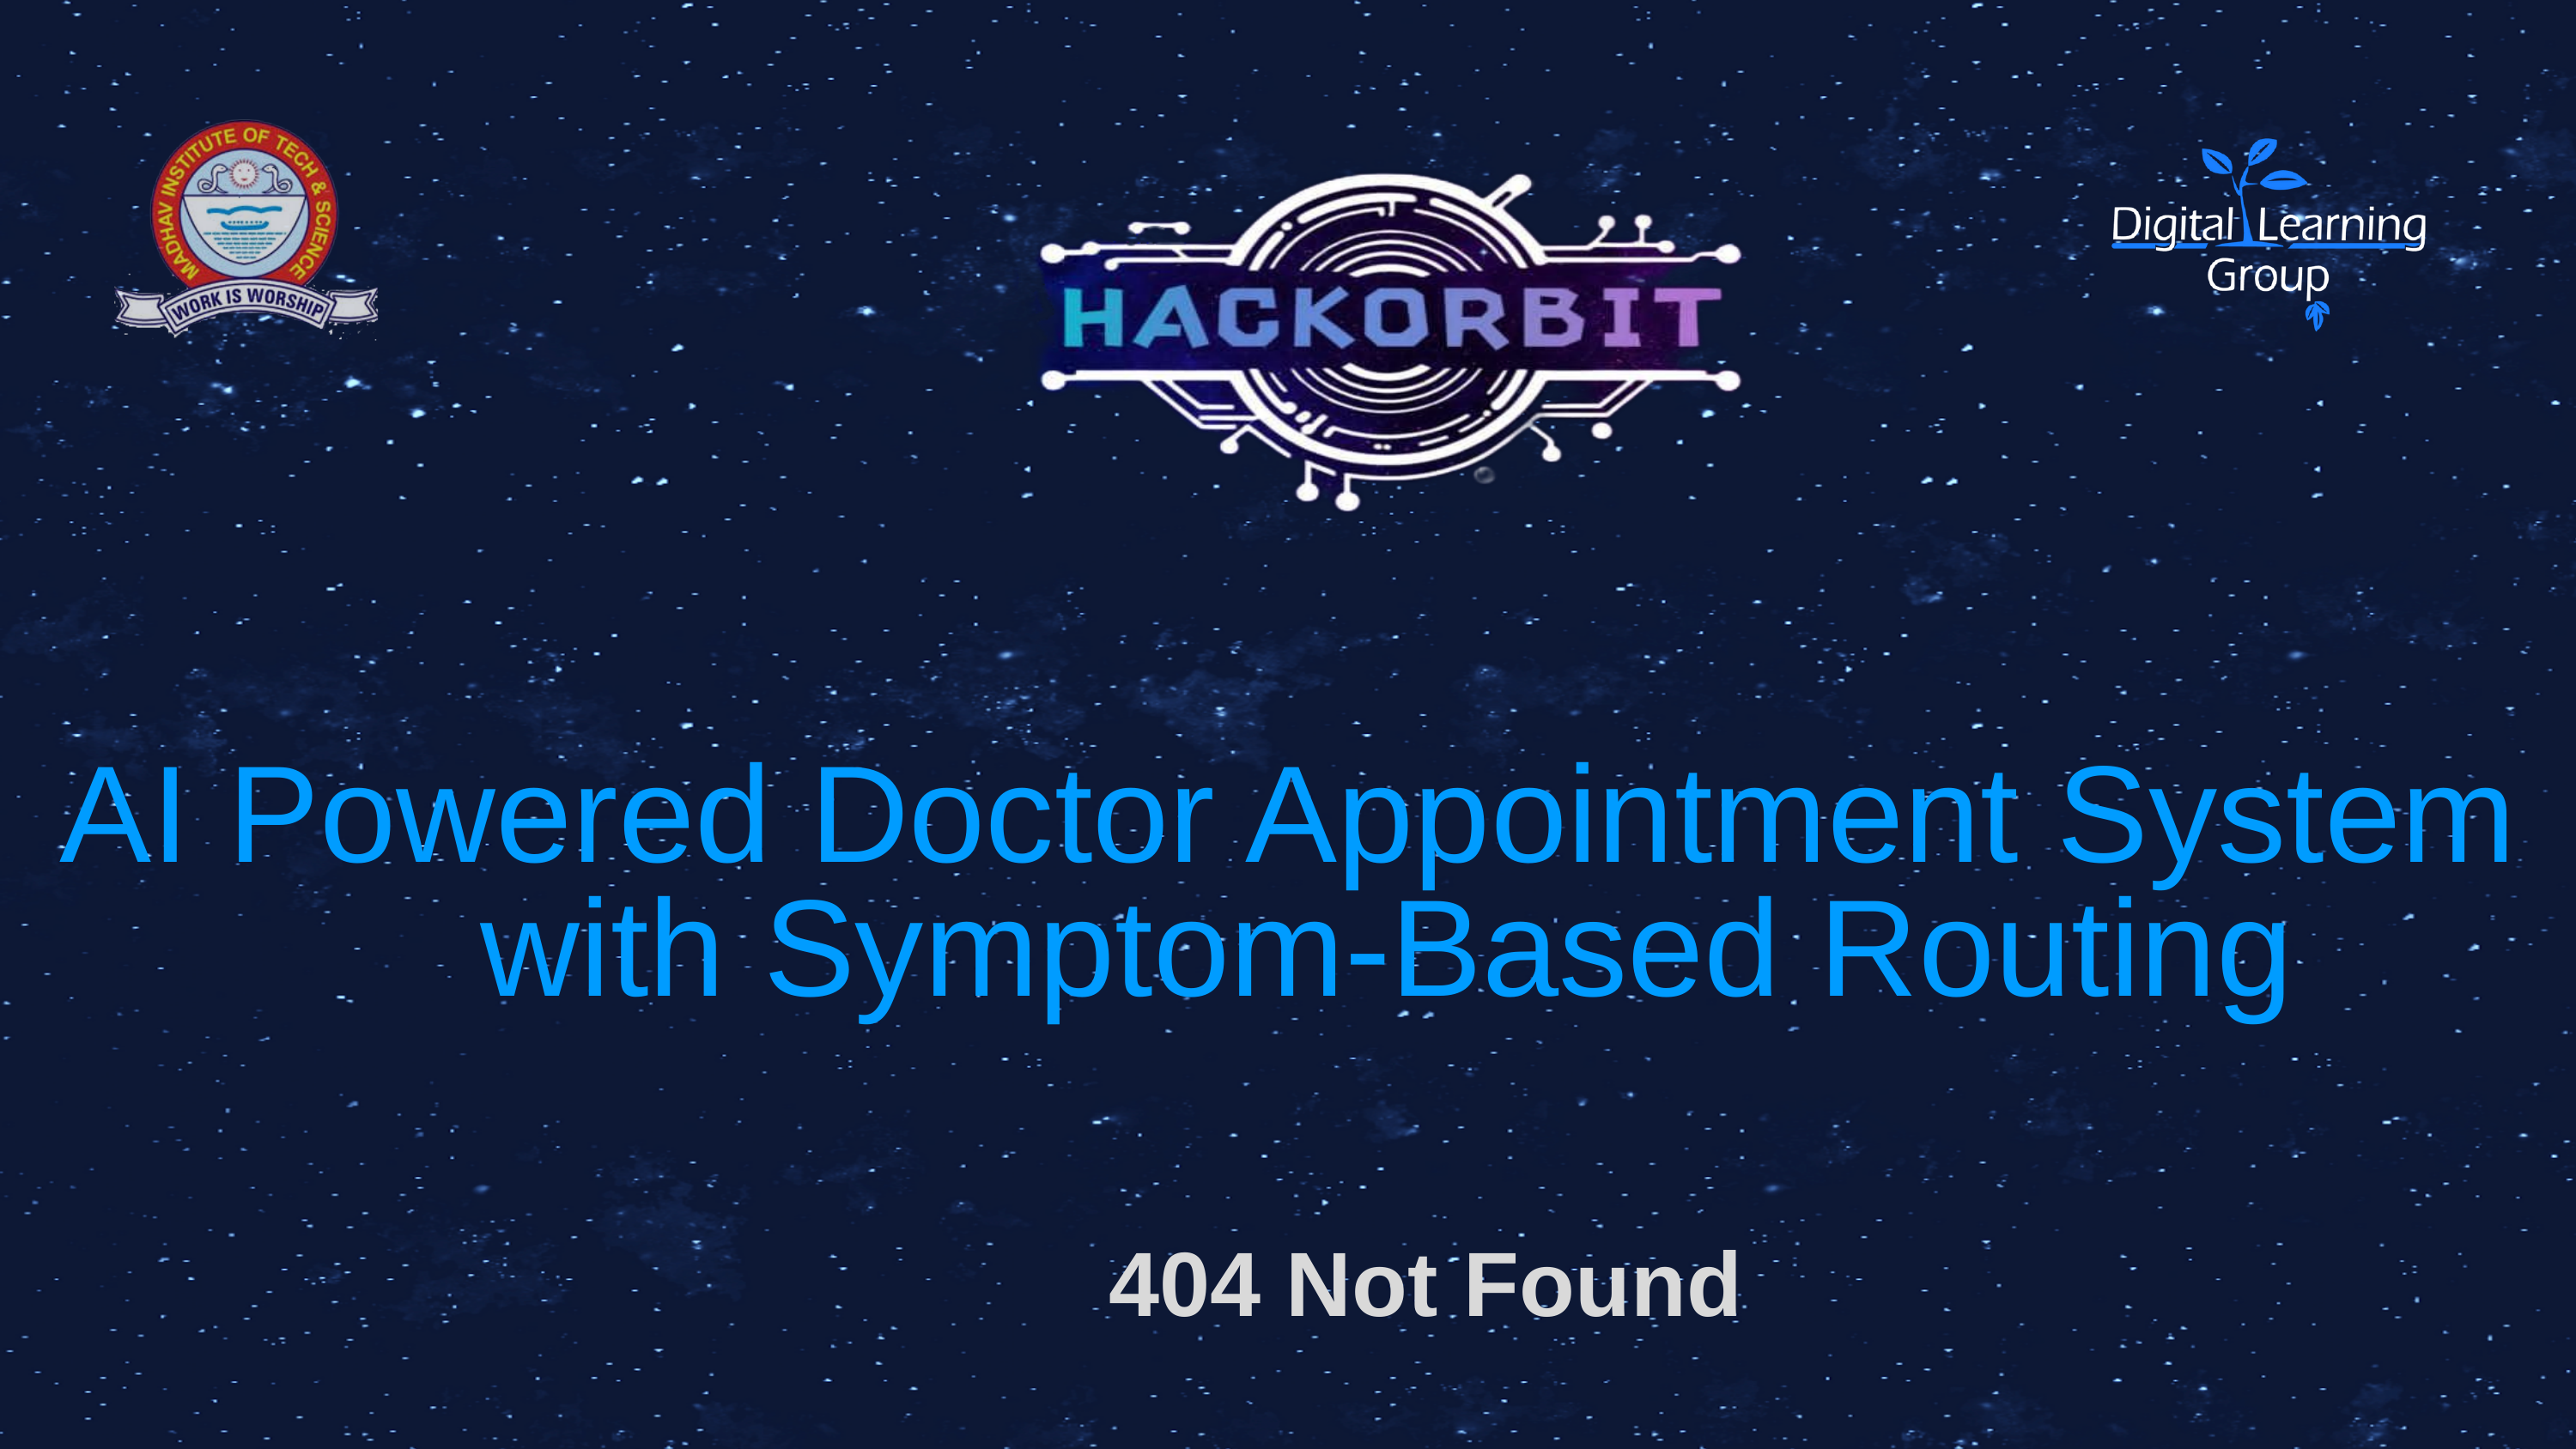

AI Powered Doctor Appointment System
           with Symptom-Based Routing

404 Not Found